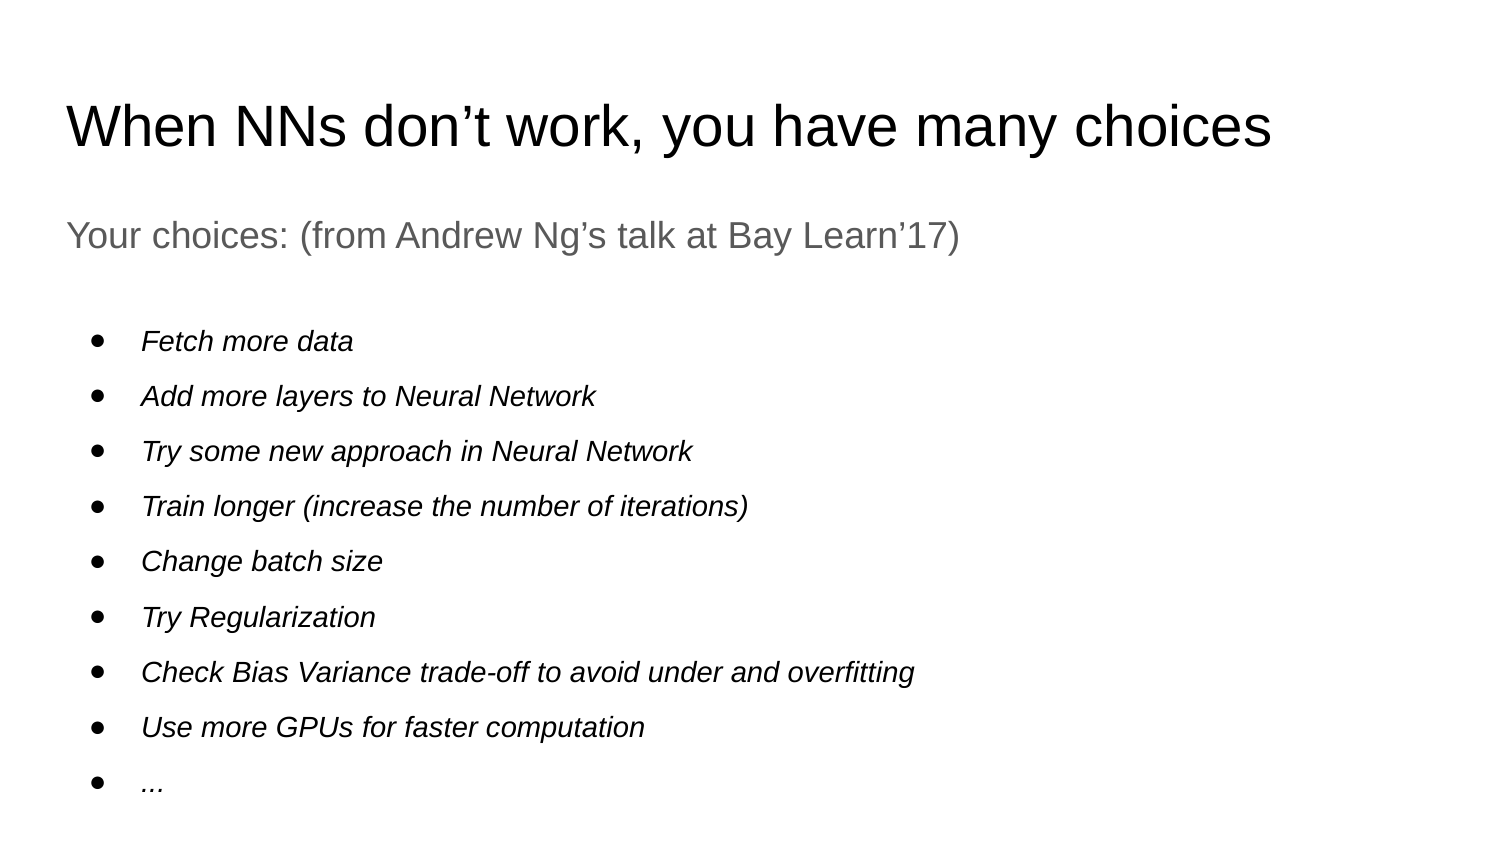

# When NNs don’t work, you have many choices

Your choices: (from Andrew Ng’s talk at Bay Learn’17)
Fetch more data
Add more layers to Neural Network
Try some new approach in Neural Network
Train longer (increase the number of iterations)
Change batch size
Try Regularization
Check Bias Variance trade-off to avoid under and overfitting
Use more GPUs for faster computation
...